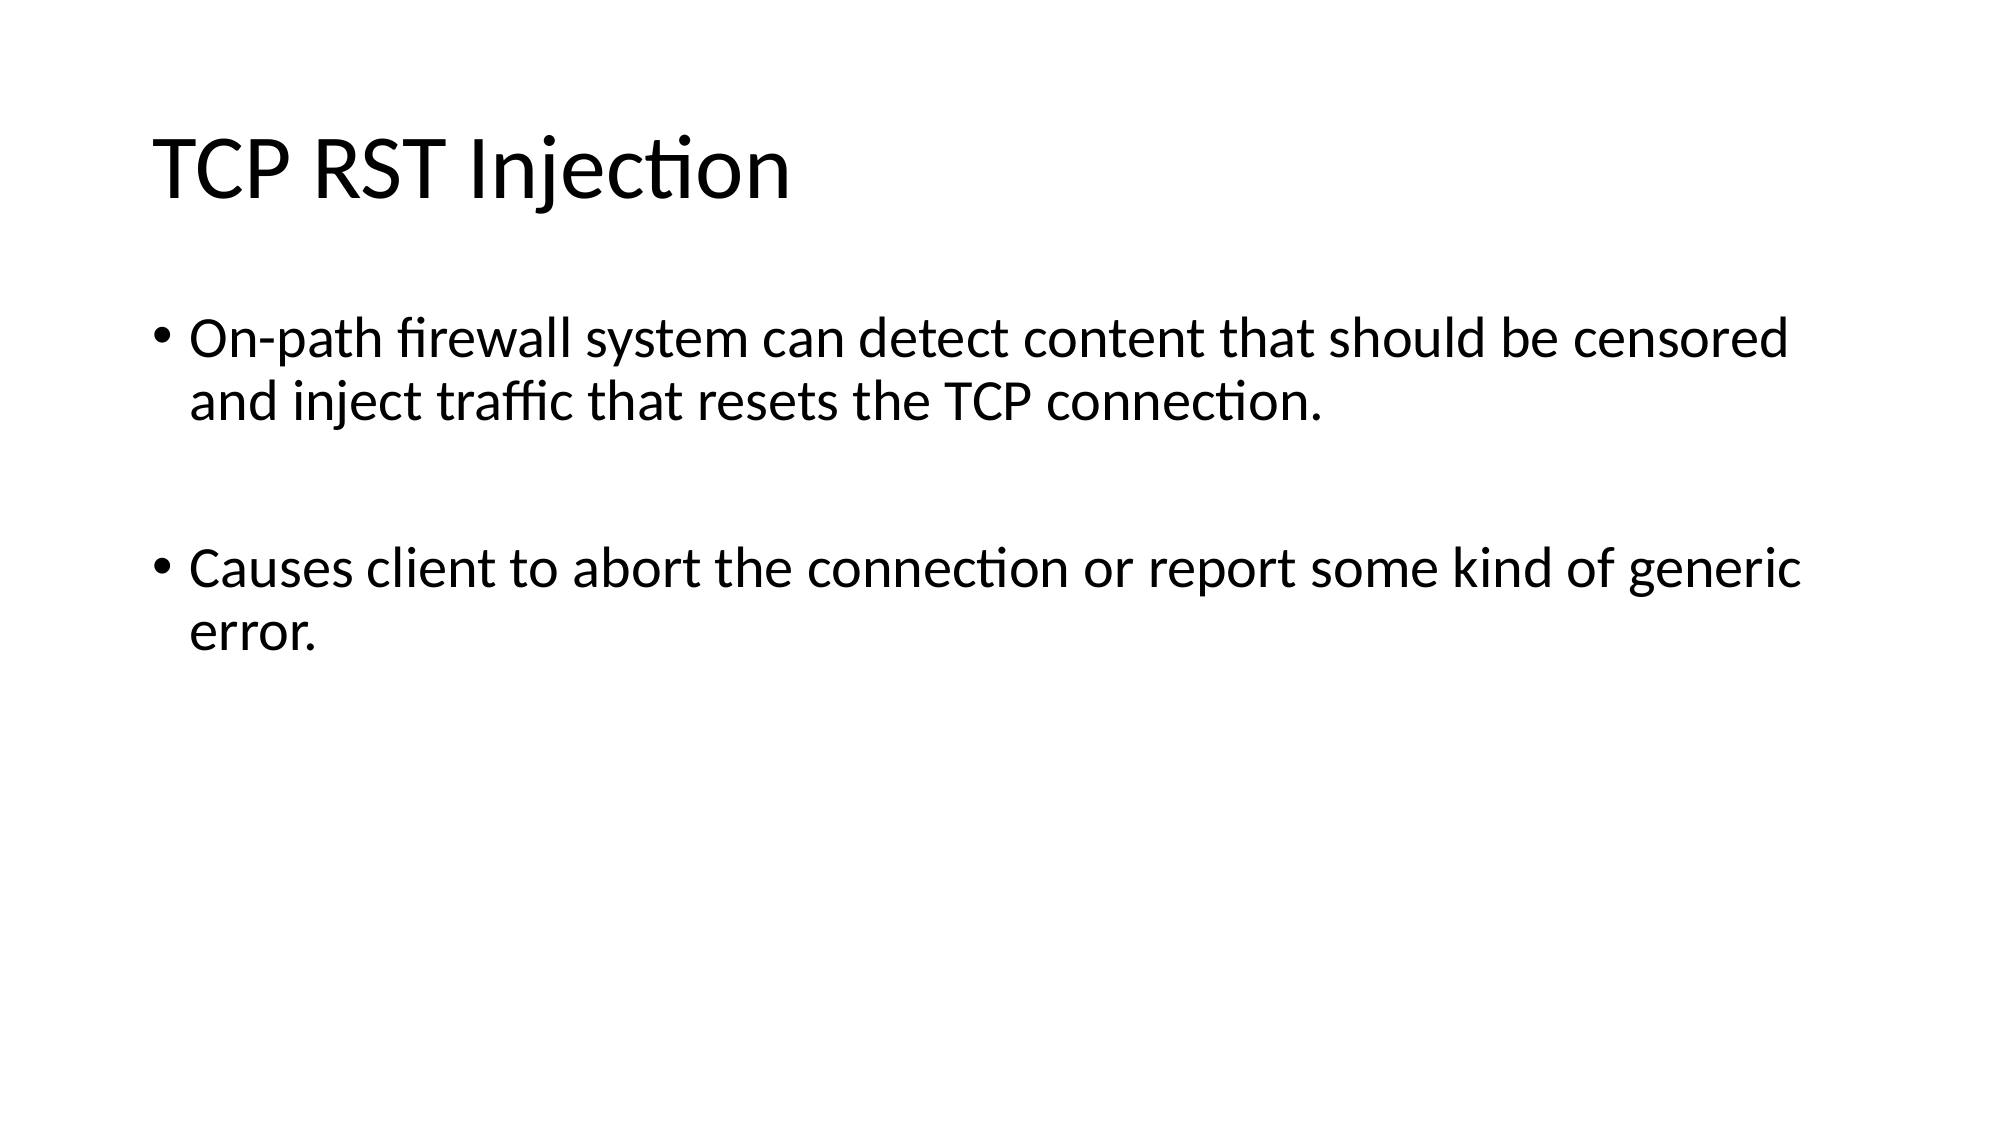

# TCP RST Injection
On-path firewall system can detect content that should be censored and inject traffic that resets the TCP connection.

Causes client to abort the connection or report some kind of generic error.